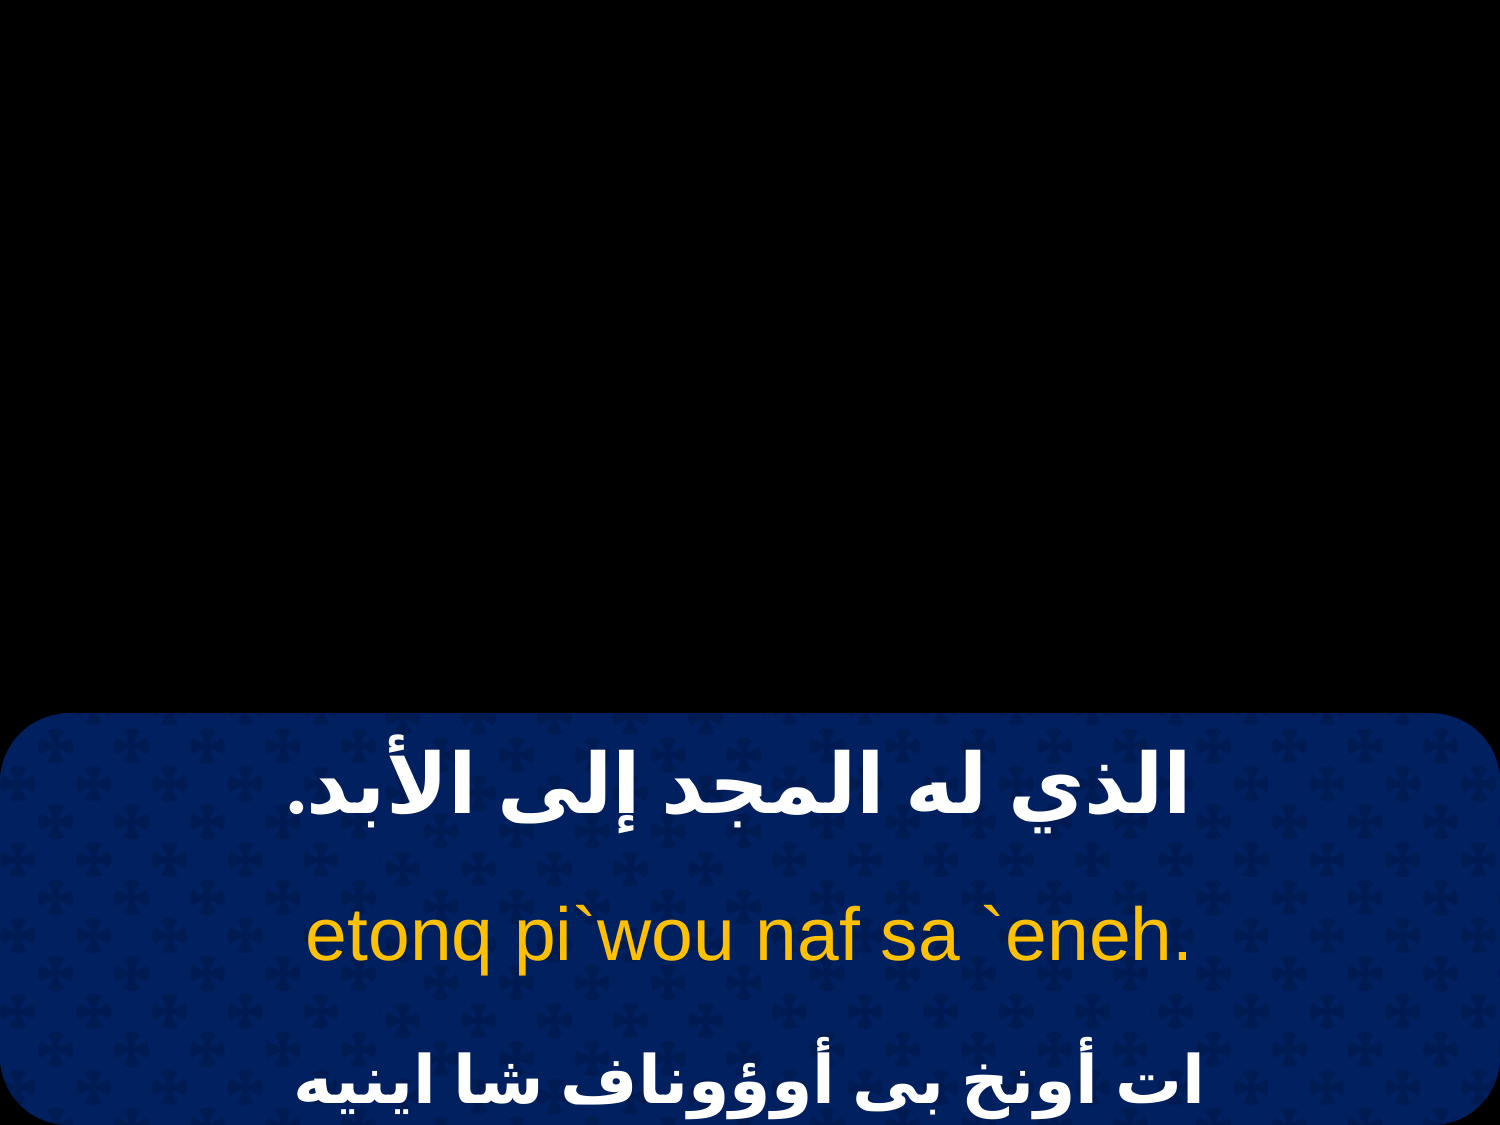

# الذي له المجد إلى الأبد.
etonq pi`wou naf sa `eneh.
ات أونخ بى أوؤوناف شا اينيه